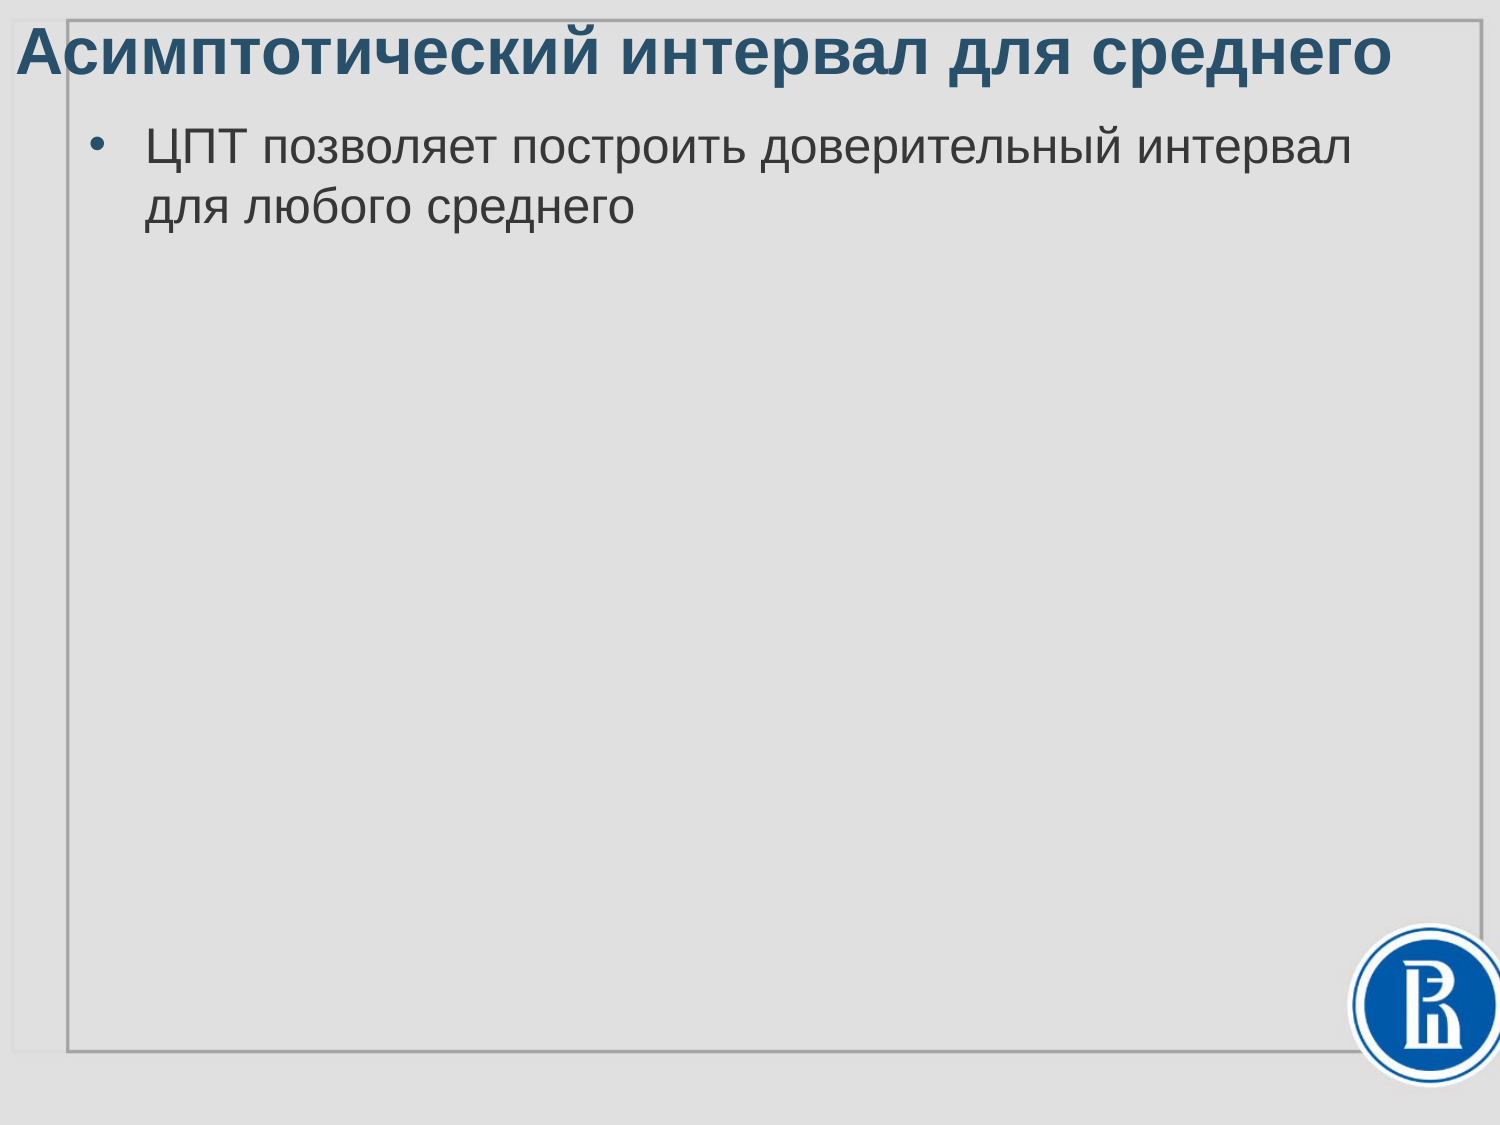

# Асимптотический интервал для среднего
ЦПТ позволяет построить доверительный интервал
для любого среднего